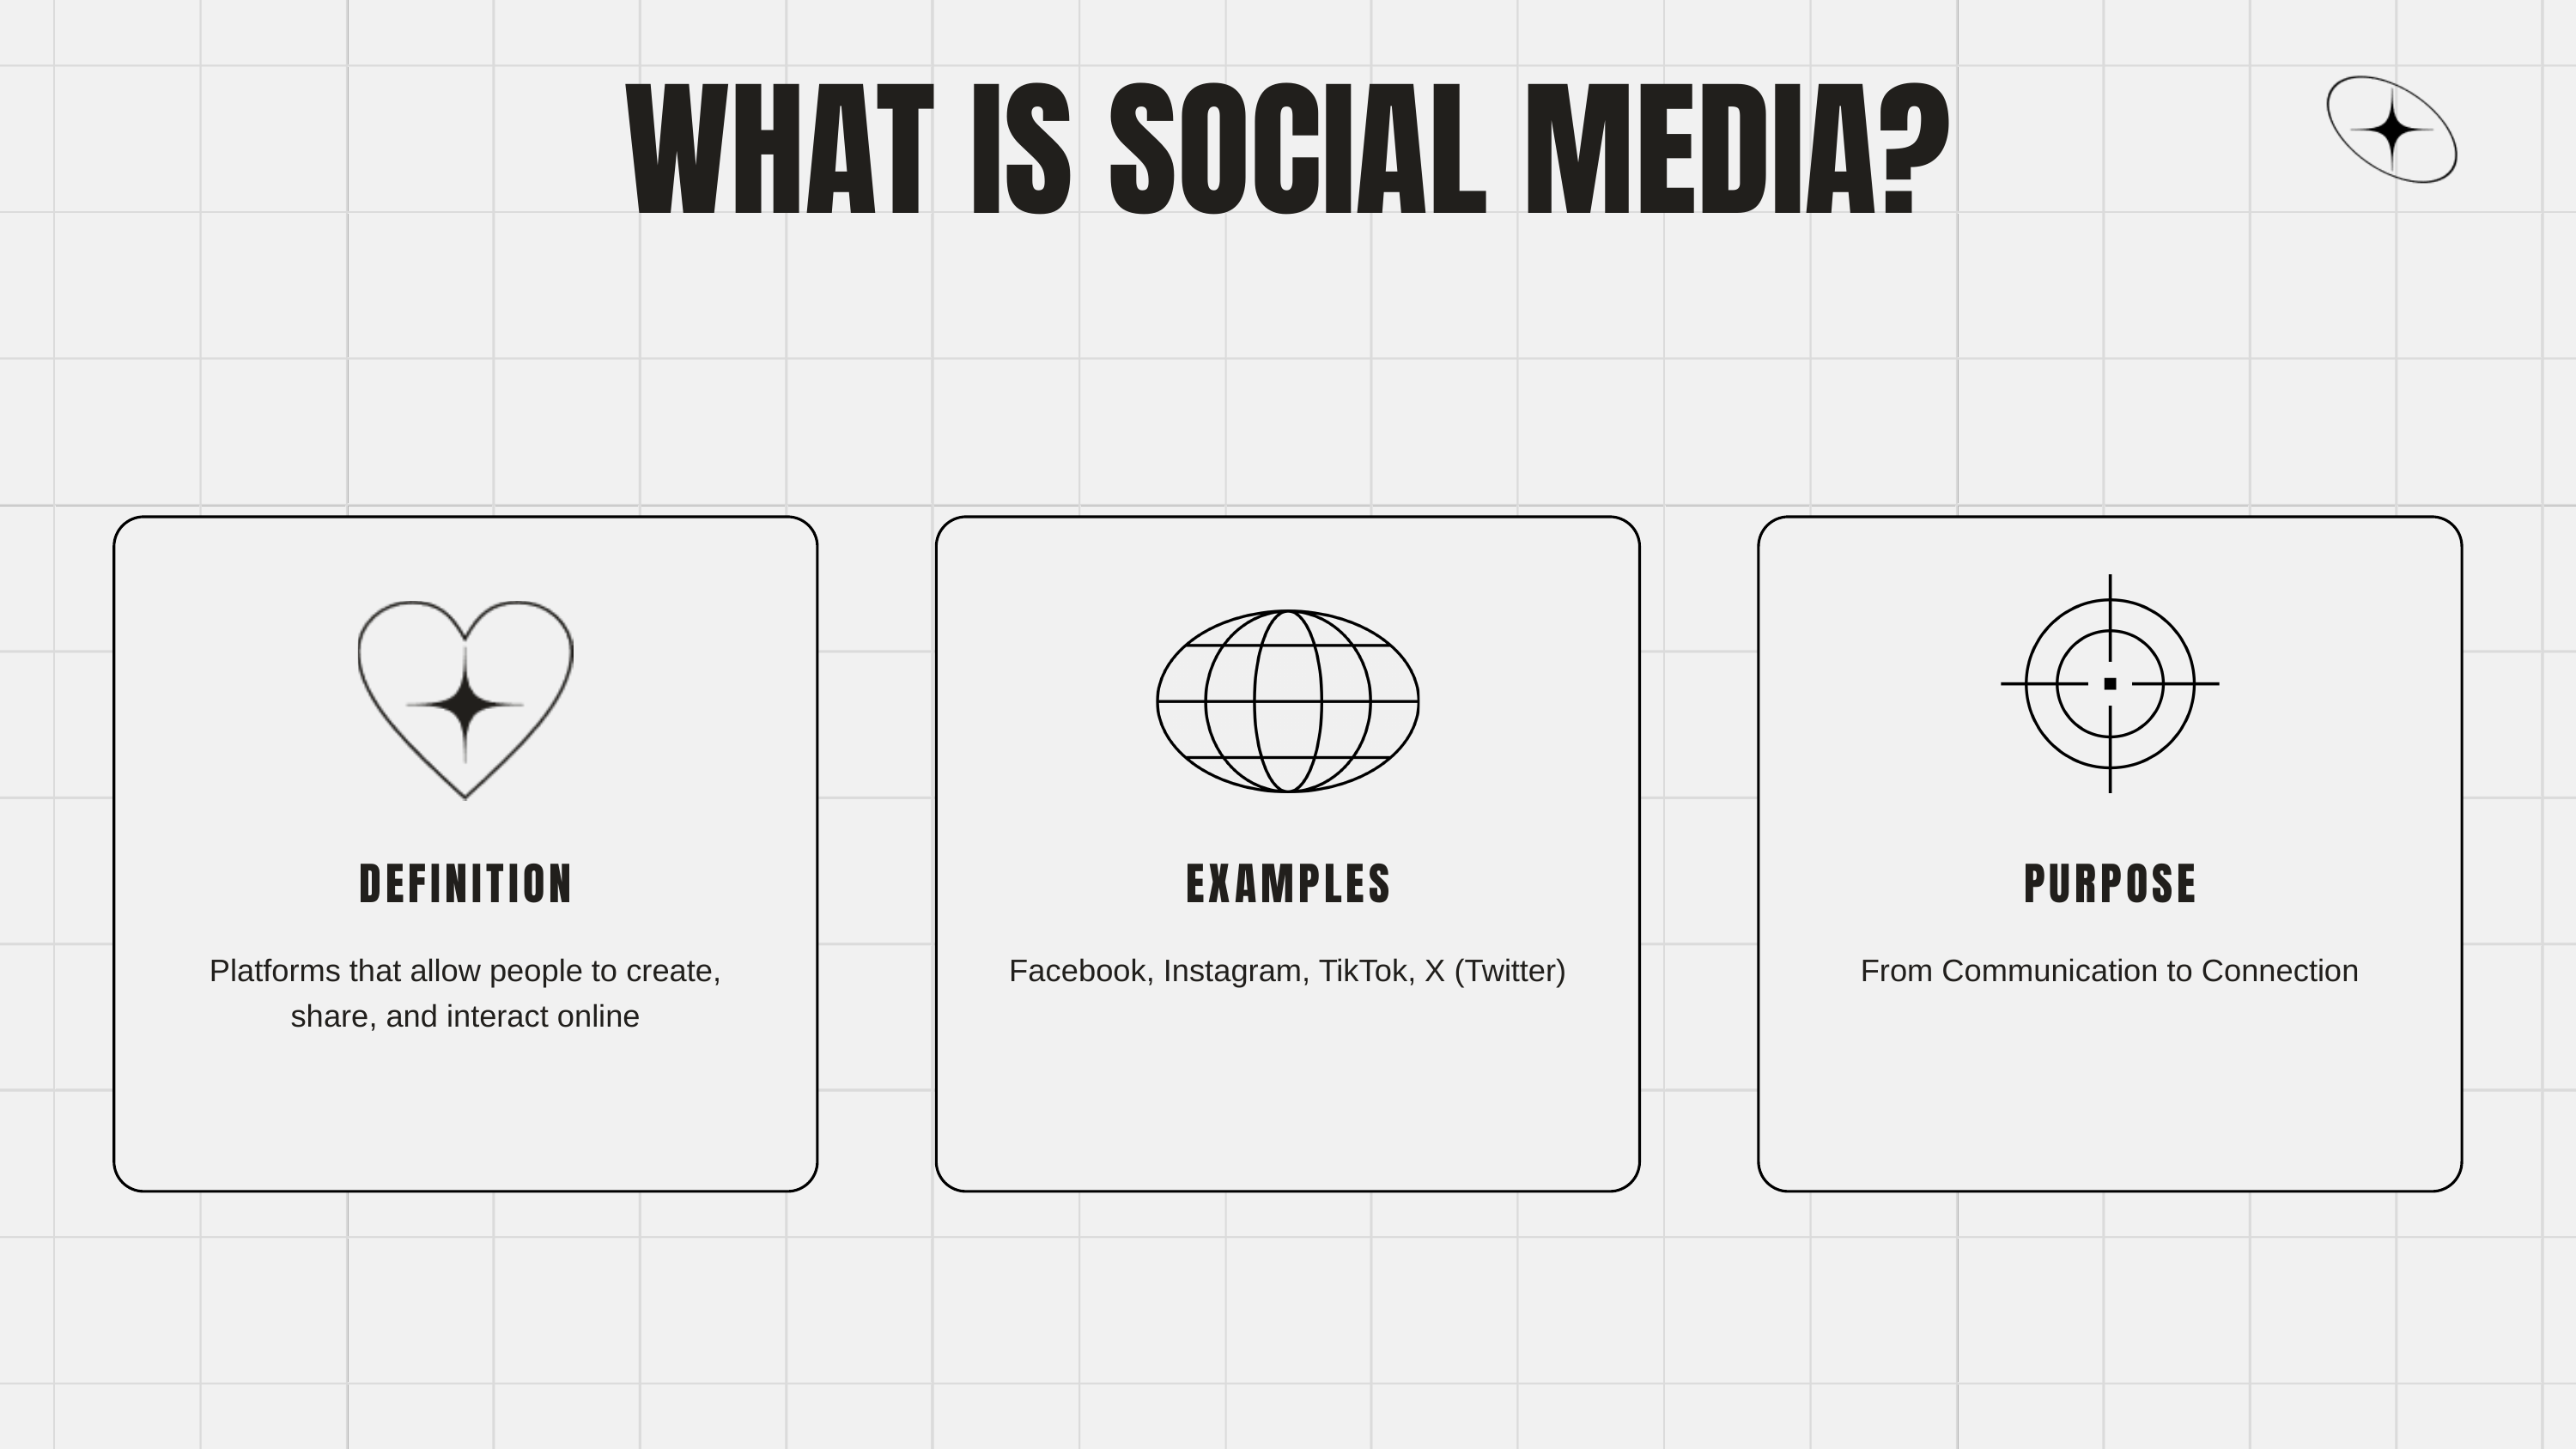

WHAT IS SOCIAL MEDIA?

DEFINITION
EXAMPLES
PURPOSE
Platforms that allow people to create, share, and interact online
Facebook, Instagram, TikTok, X (Twitter)
From Communication to Connection